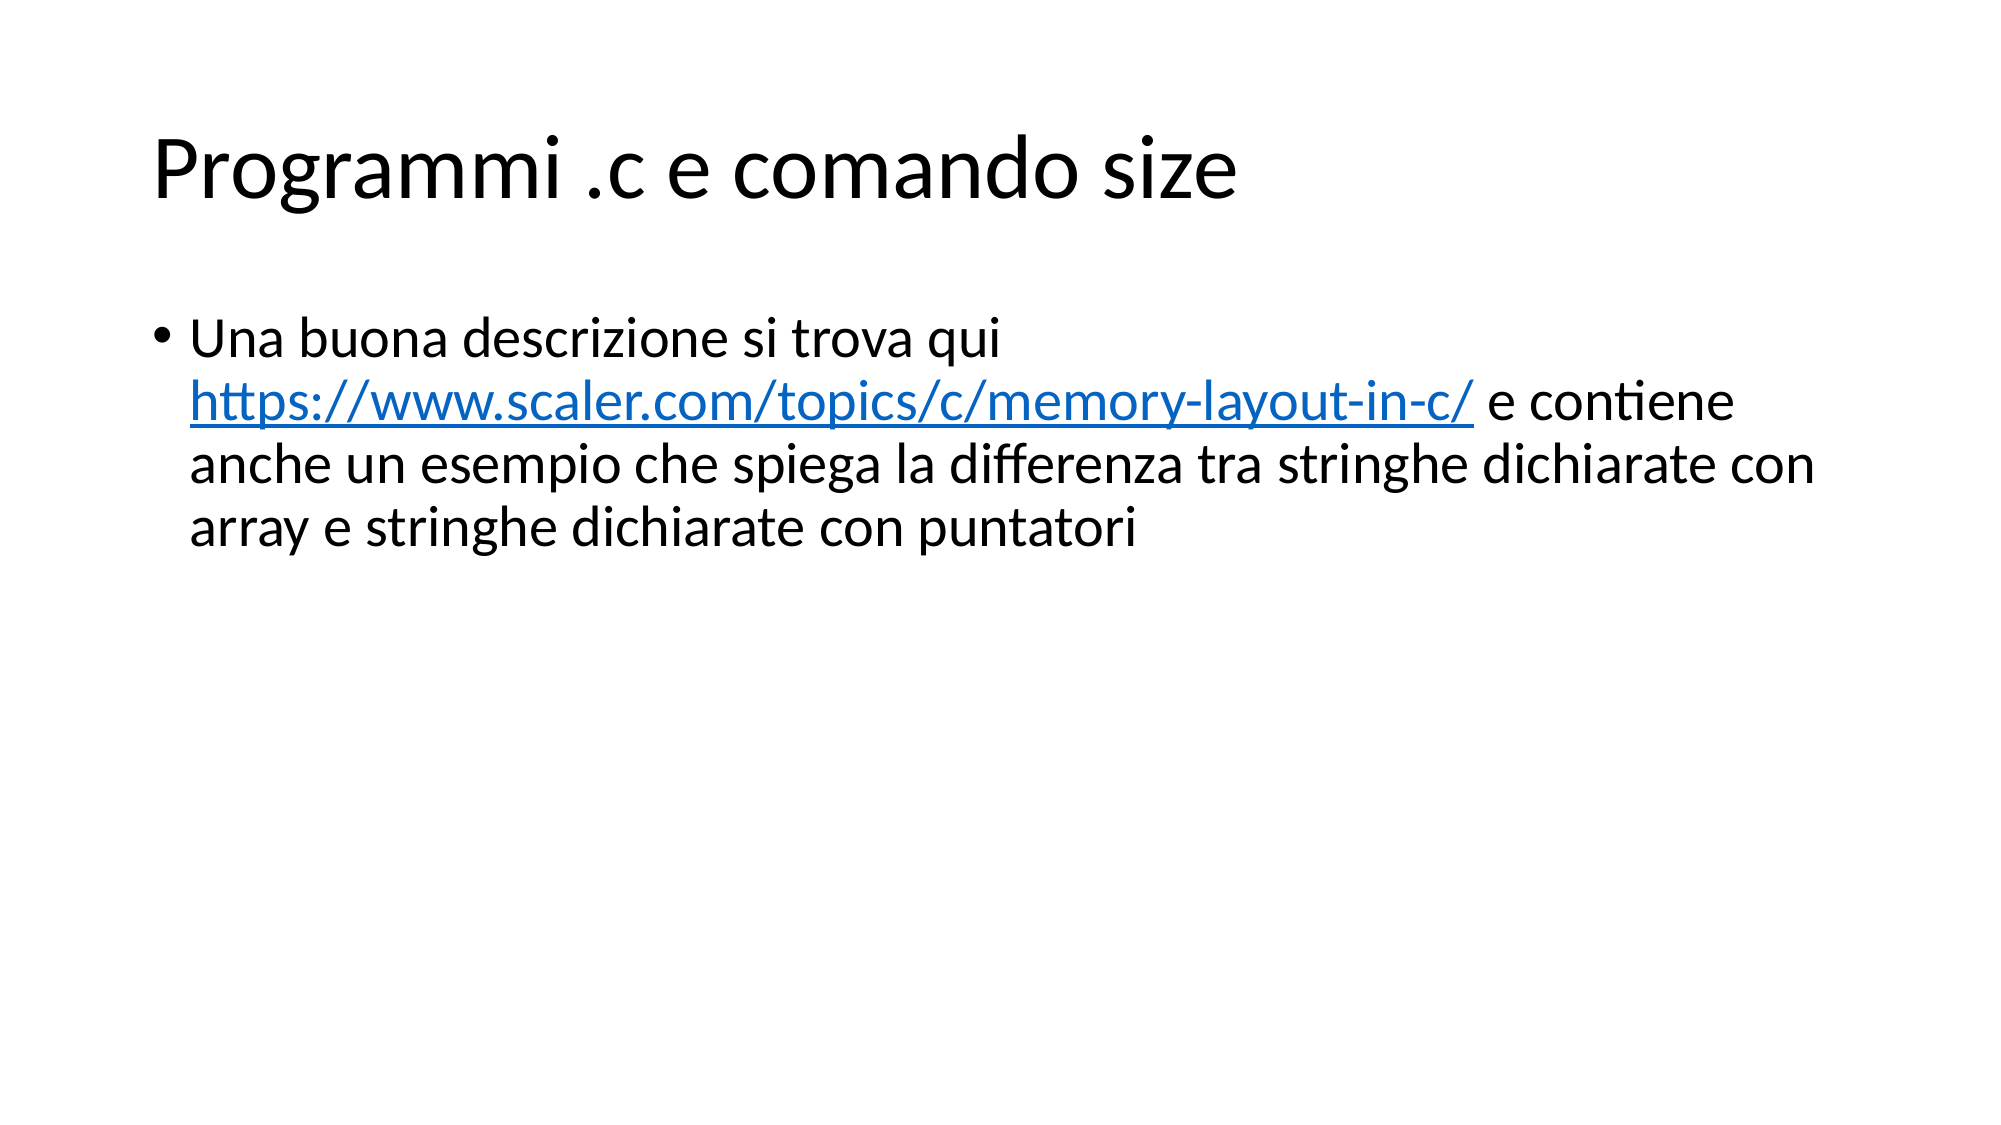

# Programmi .c e comando size
Una buona descrizione si trova qui https://www.scaler.com/topics/c/memory-layout-in-c/ e contiene anche un esempio che spiega la differenza tra stringhe dichiarate con array e stringhe dichiarate con puntatori